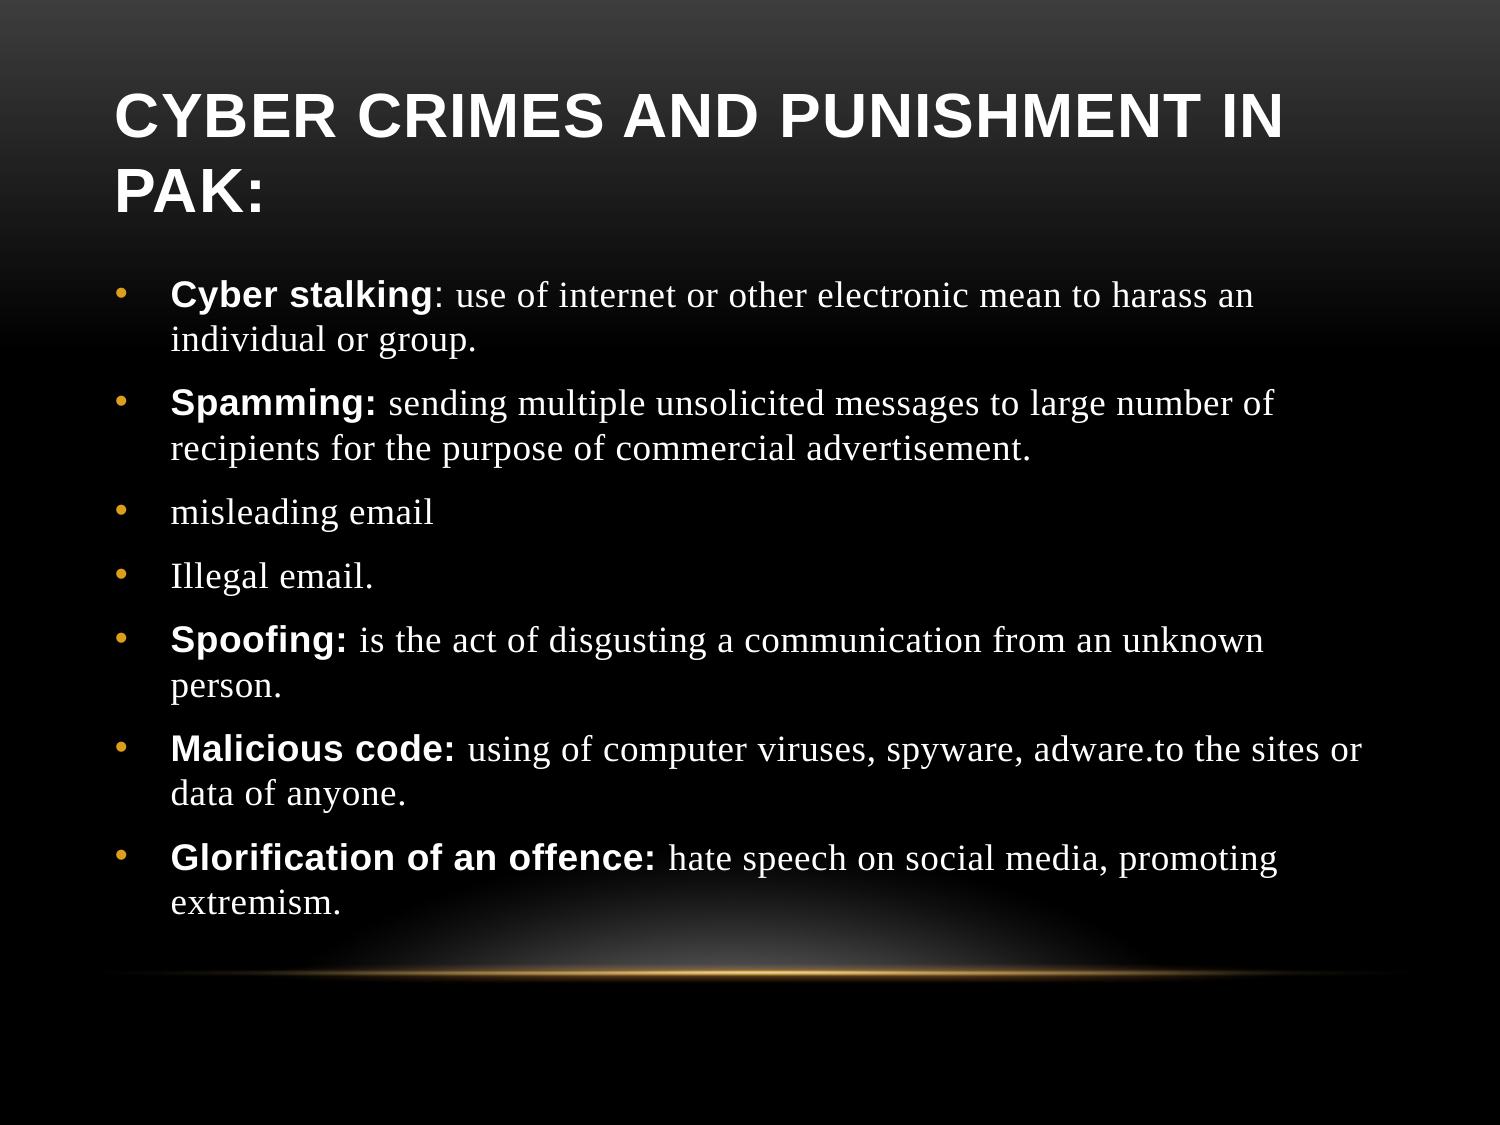

# Cyber crimes and punishment in pak:
Cyber stalking: use of internet or other electronic mean to harass an individual or group.
Spamming: sending multiple unsolicited messages to large number of recipients for the purpose of commercial advertisement.
misleading email
Illegal email.
Spoofing: is the act of disgusting a communication from an unknown person.
Malicious code: using of computer viruses, spyware, adware.to the sites or data of anyone.
Glorification of an offence: hate speech on social media, promoting extremism.